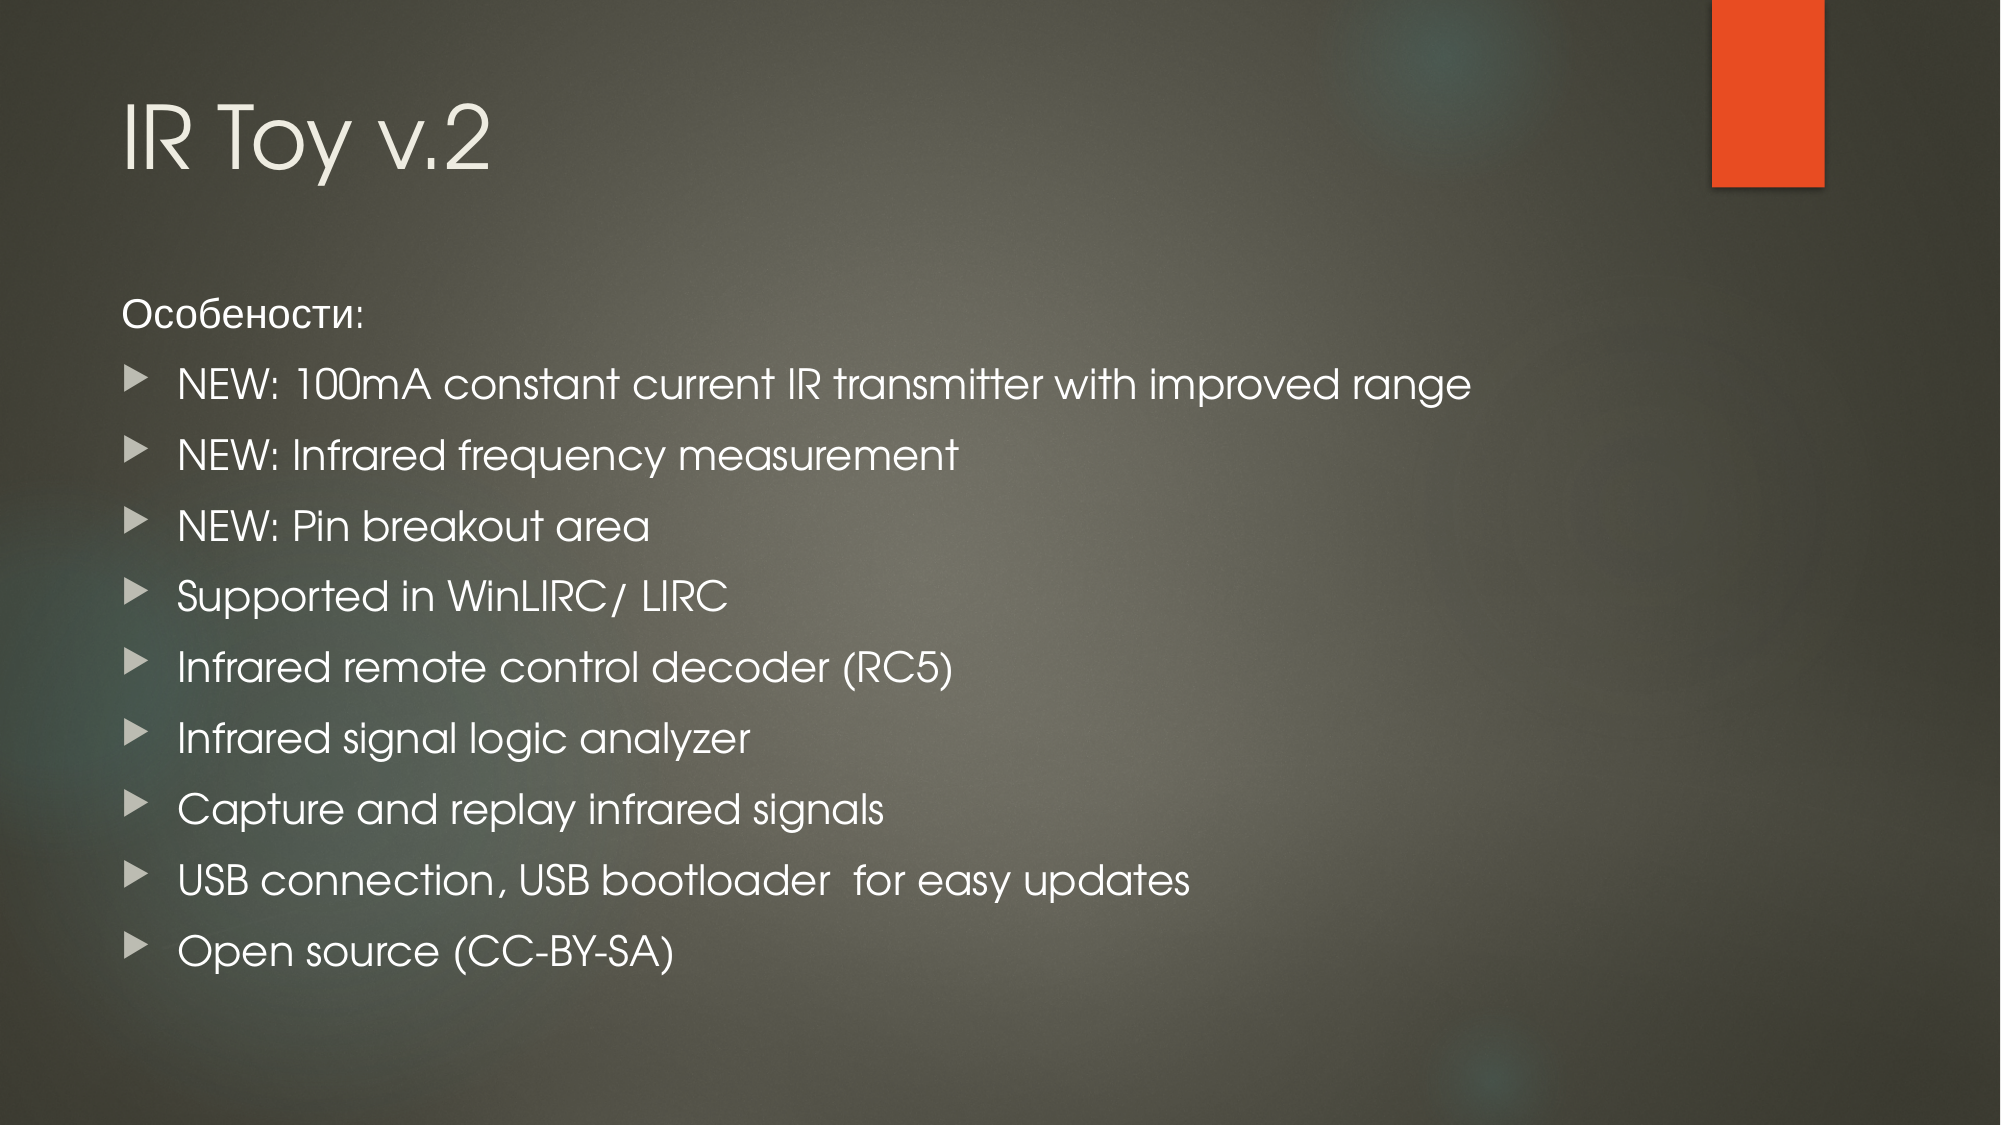

# IR Toy v.2
Особености:
NEW: 100mA constant current IR transmitter with improved range
NEW: Infrared frequency measurement
NEW: Pin breakout area
Supported in WinLIRC/ LIRC
Infrared remote control decoder (RC5)
Infrared signal logic analyzer
Capture and replay infrared signals
USB connection, USB bootloader  for easy updates
Open source (CC-BY-SA)